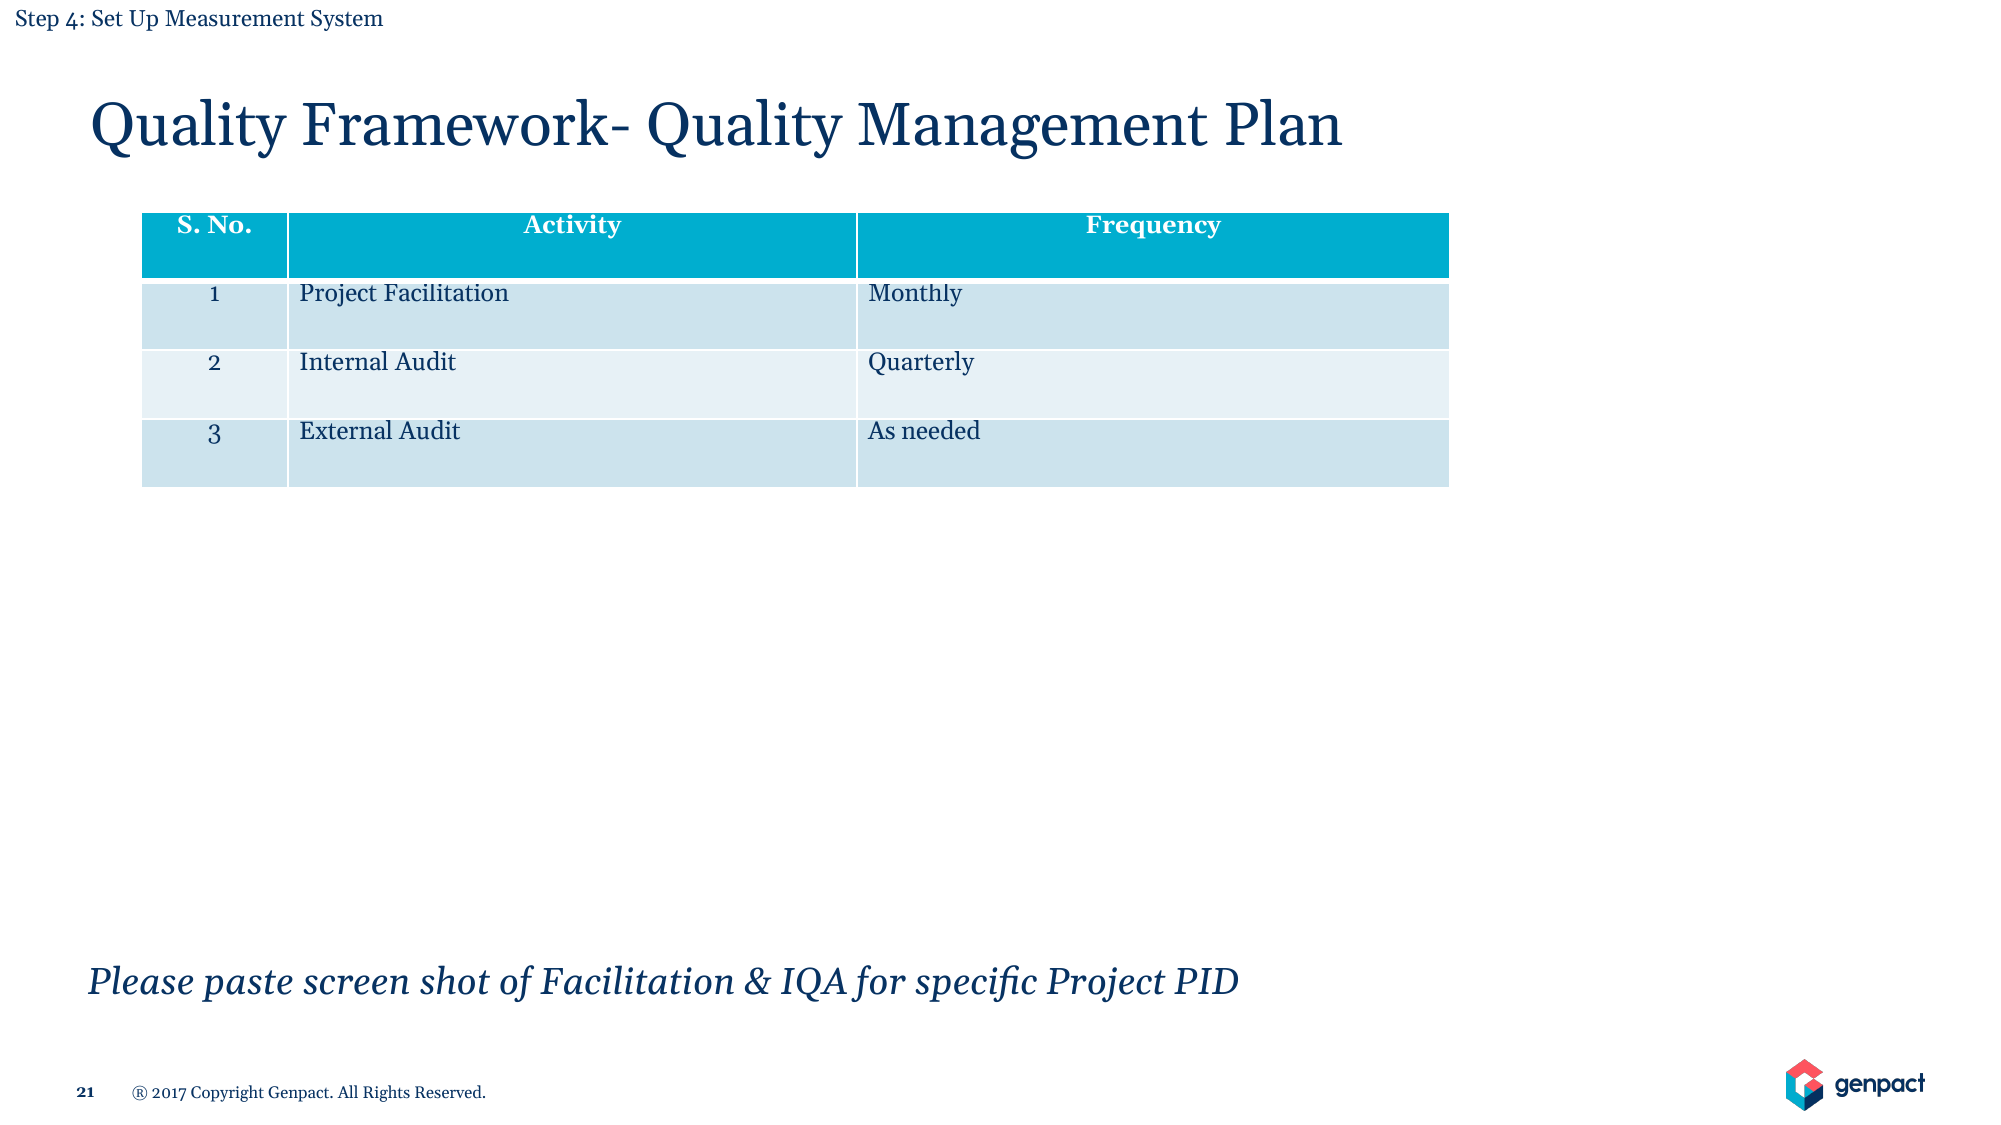

Step 4: Set Up Measurement System
Quality Framework- Quality Management Plan
| S. No. | Activity | Frequency |
| --- | --- | --- |
| 1 | Project Facilitation | Monthly |
| 2 | Internal Audit | Quarterly |
| 3 | External Audit | As needed |
Please paste screen shot of Facilitation & IQA for specific Project PID